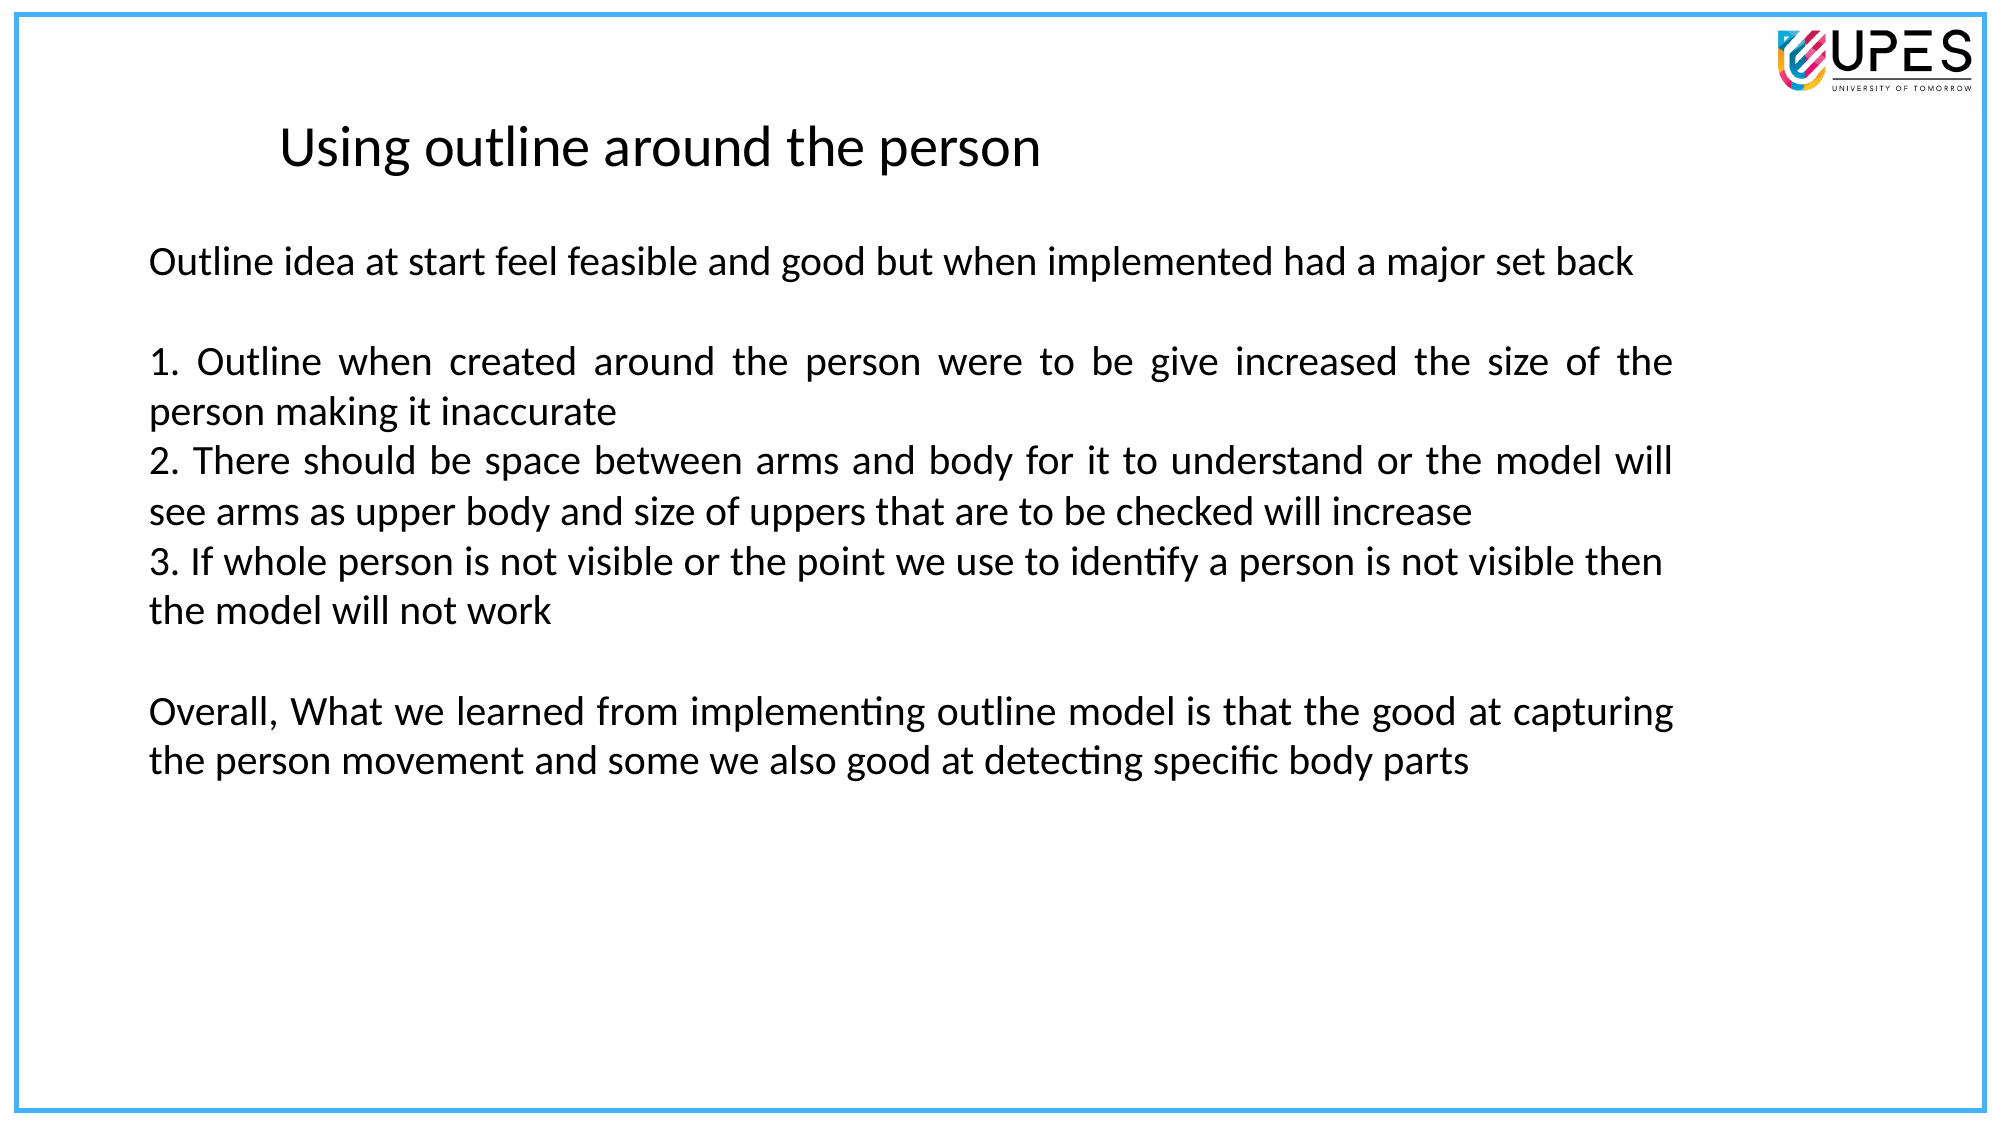

Using outline around the person
Outline idea at start feel feasible and good but when implemented had a major set back

1. Outline when created around the person were to be give increased the size of the person making it inaccurate
2. There should be space between arms and body for it to understand or the model will see arms as upper body and size of uppers that are to be checked will increase
3. If whole person is not visible or the point we use to identify a person is not visible then  the model will not work

Overall, What we learned from implementing outline model is that the good at capturing the person movement and some we also good at detecting specific body parts